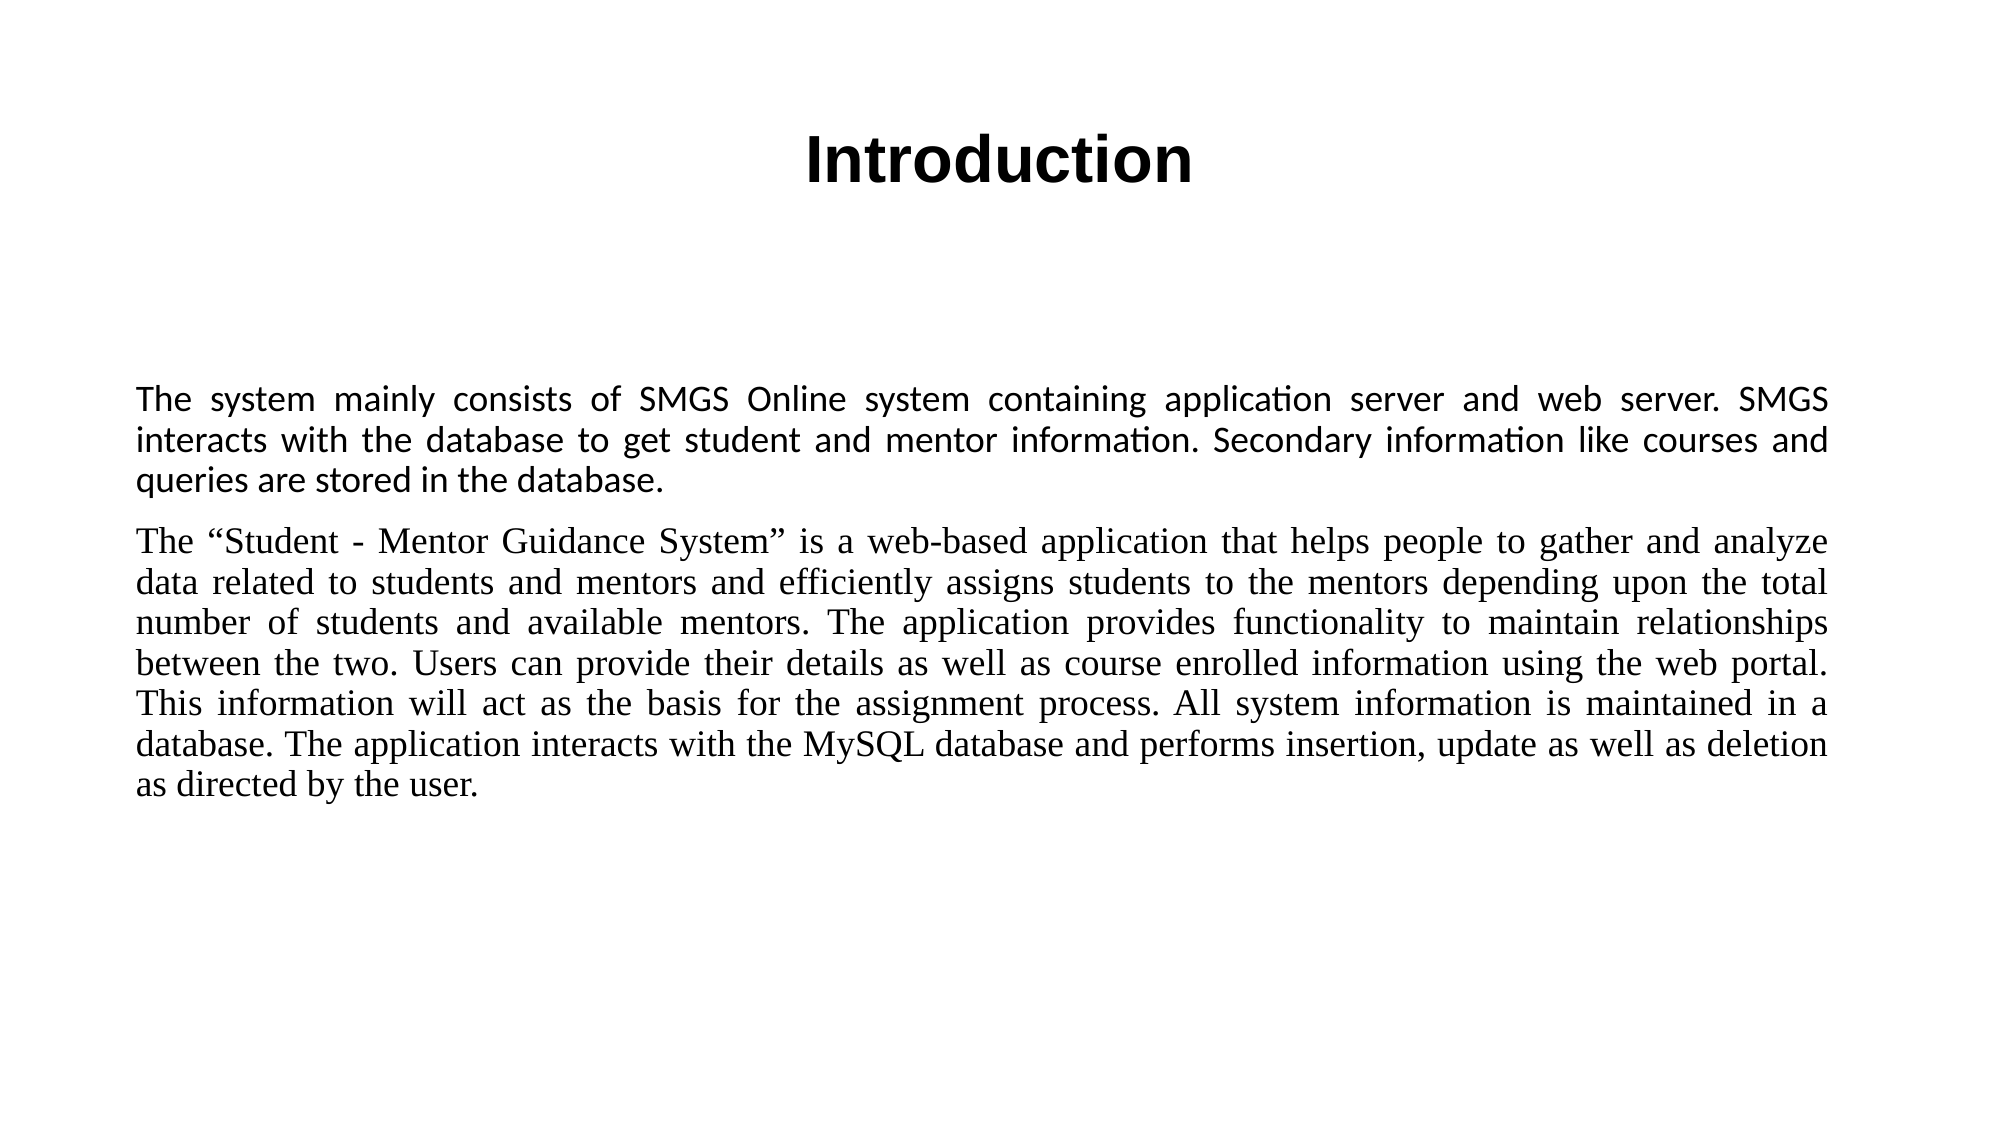

# Introduction
The system mainly consists of SMGS Online system containing application server and web server. SMGS interacts with the database to get student and mentor information. Secondary information like courses and queries are stored in the database.
The “Student - Mentor Guidance System” is a web-based application that helps people to gather and analyze data related to students and mentors and efficiently assigns students to the mentors depending upon the total number of students and available mentors. The application provides functionality to maintain relationships between the two. Users can provide their details as well as course enrolled information using the web portal. This information will act as the basis for the assignment process. All system information is maintained in a database. The application interacts with the MySQL database and performs insertion, update as well as deletion as directed by the user.